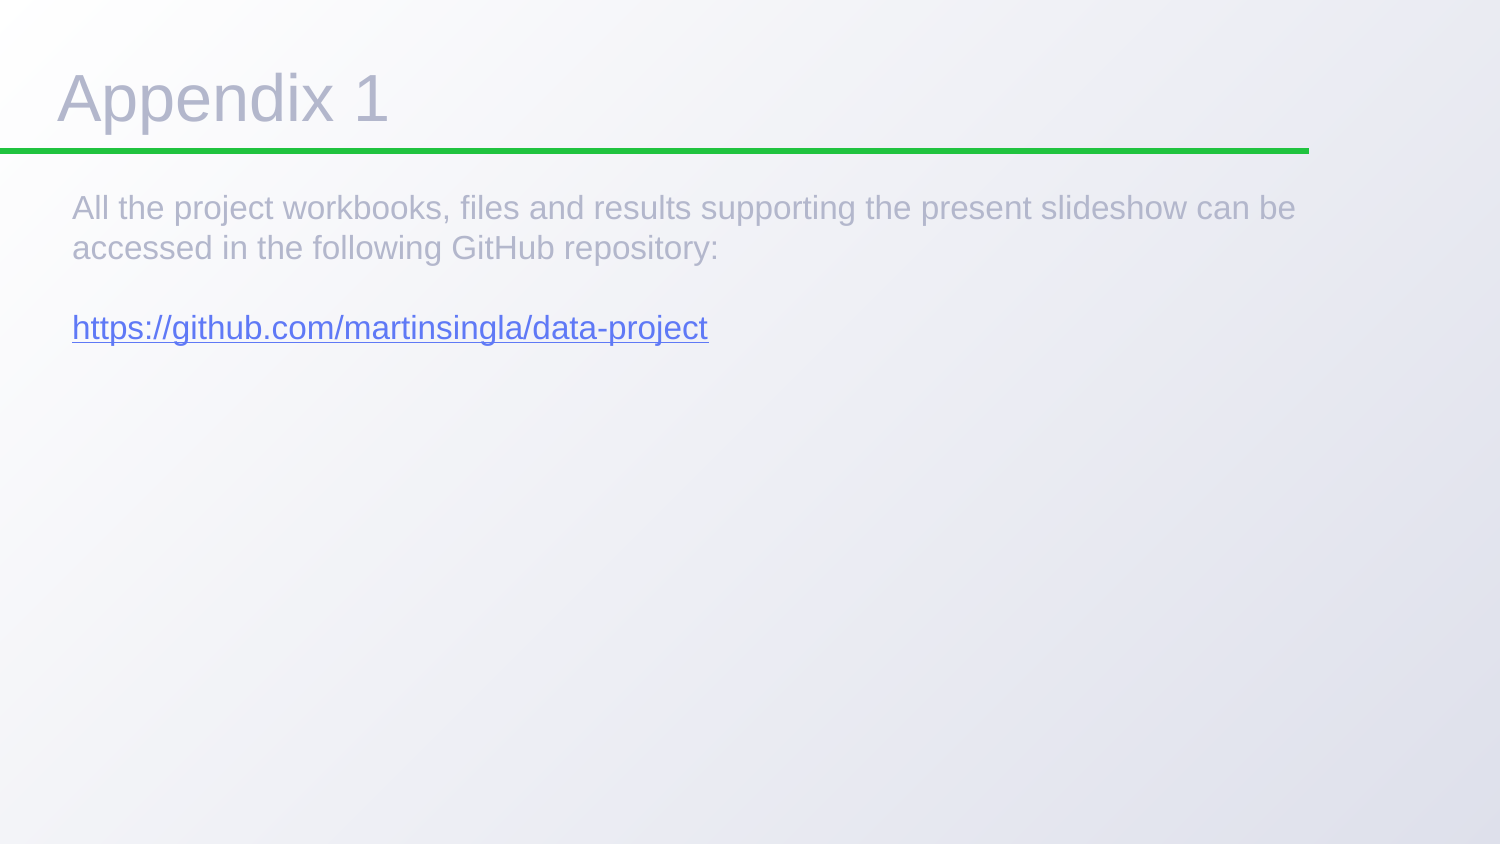

# Appendix 1
All the project workbooks, files and results supporting the present slideshow can be accessed in the following GitHub repository:

https://github.com/martinsingla/data-project